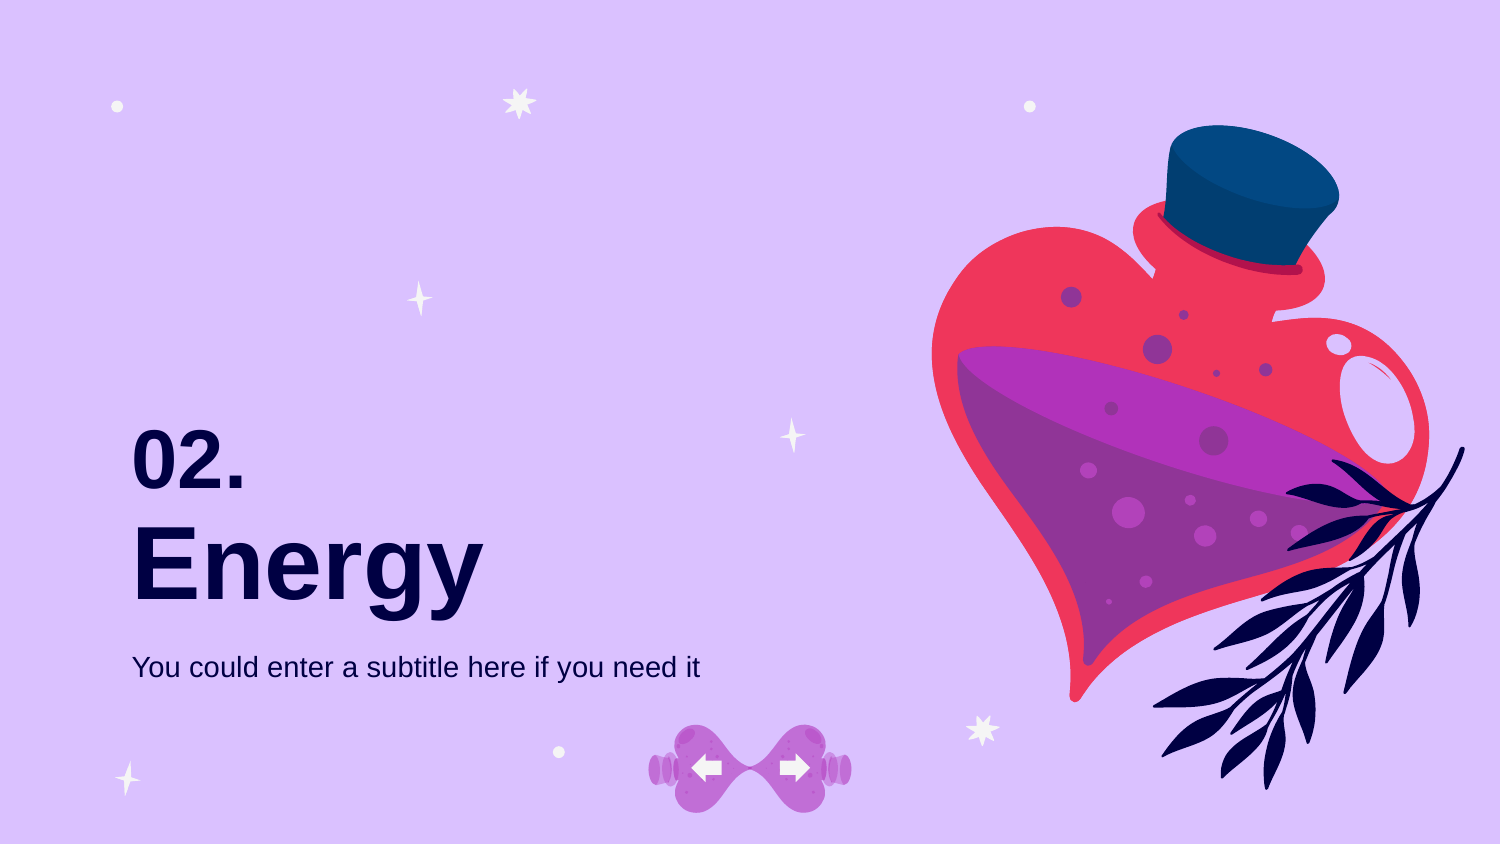

02.

# Energy
You could enter a subtitle here if you need it